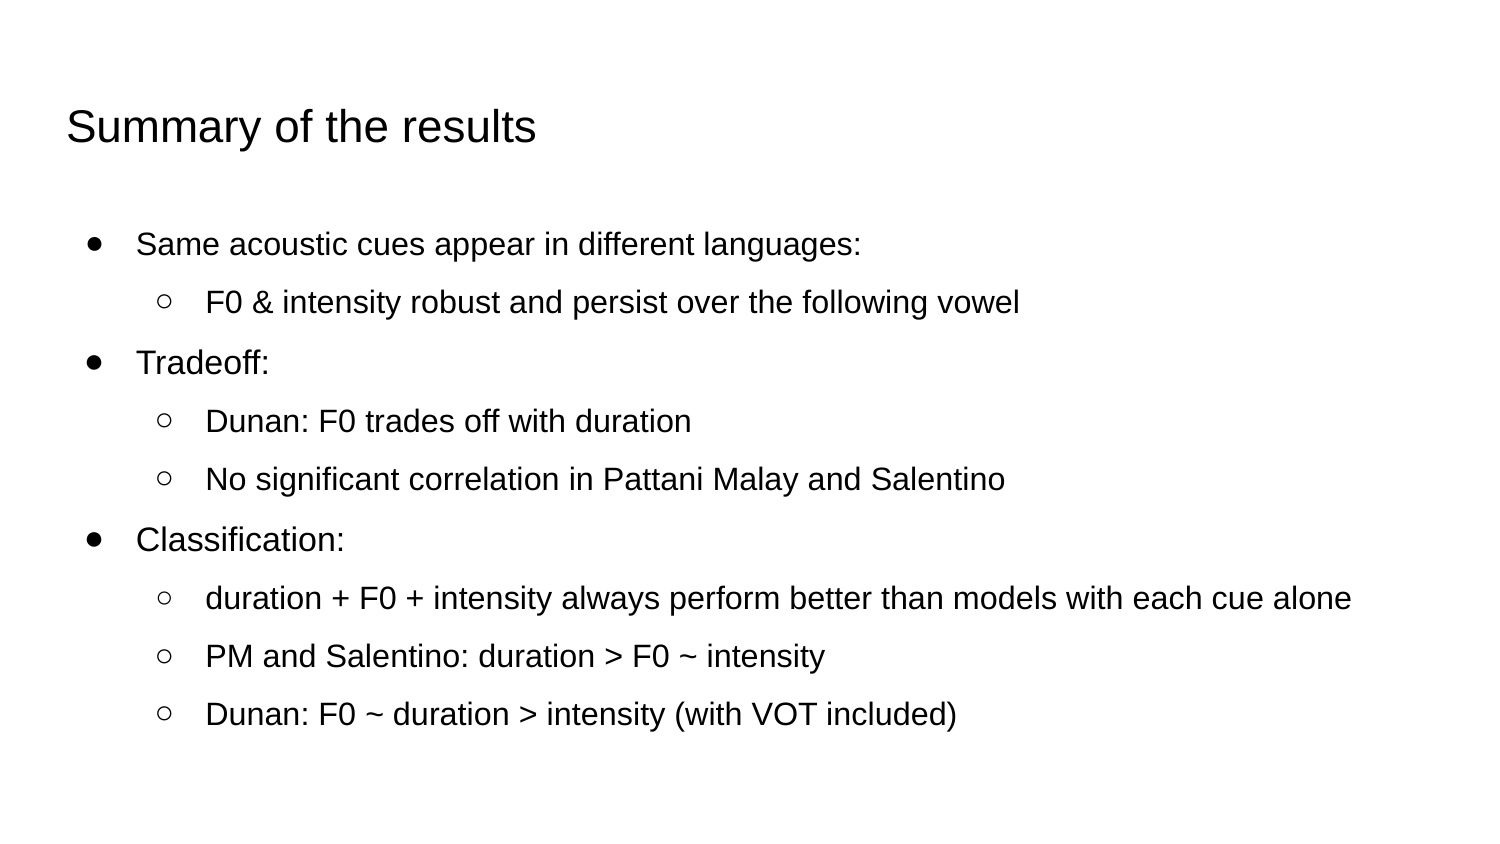

# Summary of the results
Same acoustic cues appear in different languages:
F0 & intensity robust and persist over the following vowel
Tradeoff:
Dunan: F0 trades off with duration
No significant correlation in Pattani Malay and Salentino
Classification:
duration + F0 + intensity always perform better than models with each cue alone
PM and Salentino: duration > F0 ~ intensity
Dunan: F0 ~ duration > intensity (with VOT included)